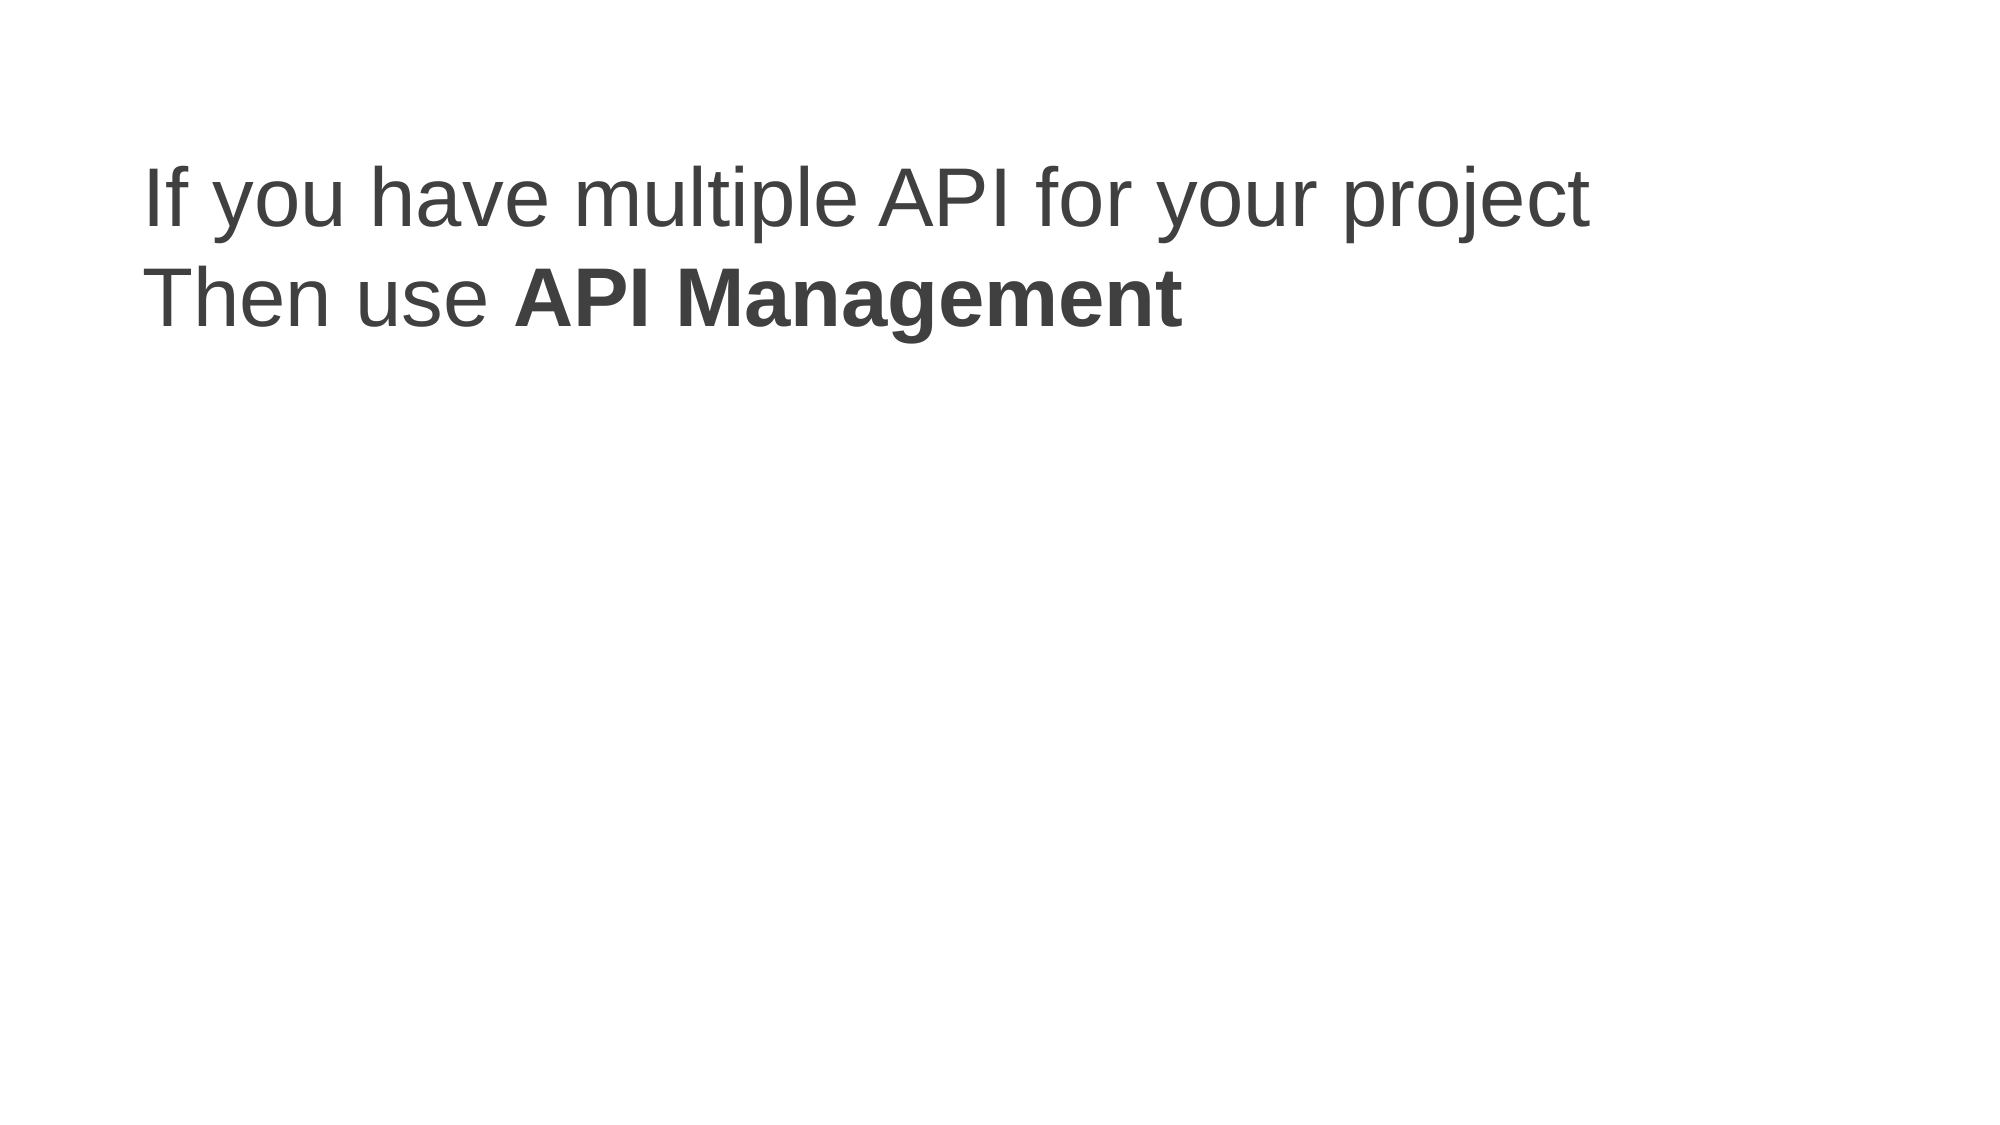

If you have multiple API for your project
Then use API Management